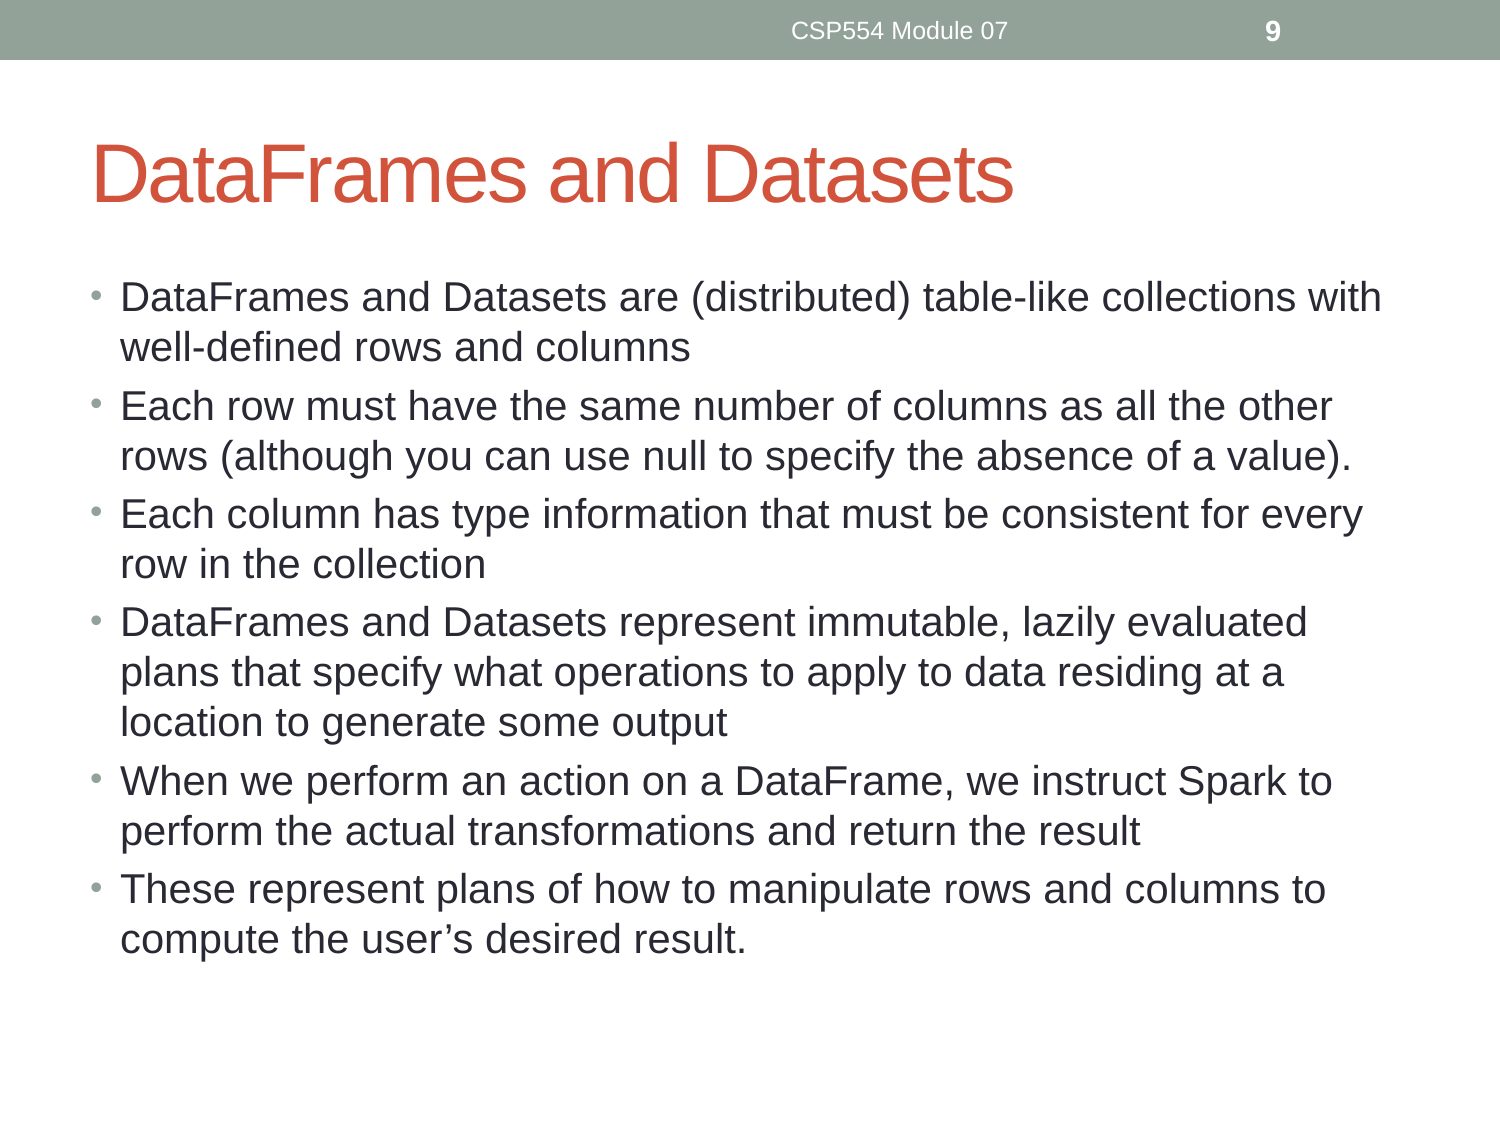

CSP554 Module 07
9
# DataFrames and Datasets
DataFrames and Datasets are (distributed) table-like collections with well-defined rows and columns
Each row must have the same number of columns as all the other rows (although you can use null to specify the absence of a value).
Each column has type information that must be consistent for every row in the collection
DataFrames and Datasets represent immutable, lazily evaluated plans that specify what operations to apply to data residing at a location to generate some output
When we perform an action on a DataFrame, we instruct Spark to perform the actual transformations and return the result
These represent plans of how to manipulate rows and columns to compute the user’s desired result.